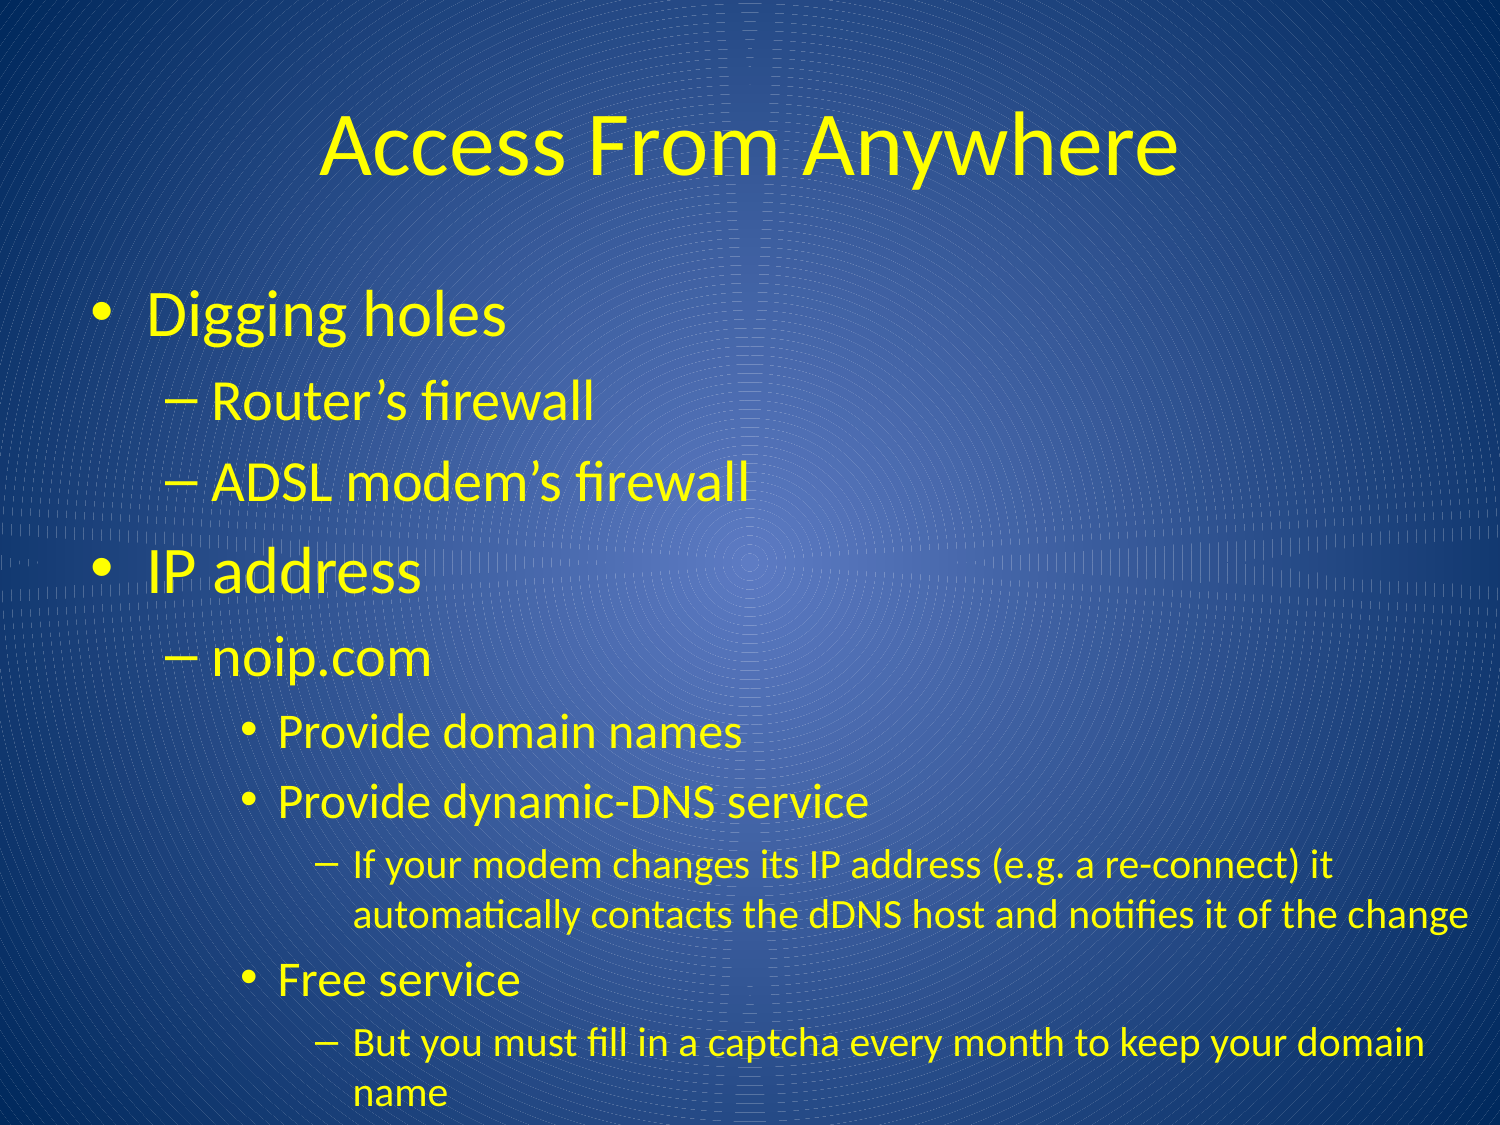

# Access From Anywhere
Digging holes
Router’s firewall
ADSL modem’s firewall
IP address
noip.com
Provide domain names
Provide dynamic-DNS service
If your modem changes its IP address (e.g. a re-connect) it automatically contacts the dDNS host and notifies it of the change
Free service
But you must fill in a captcha every month to keep your domain name